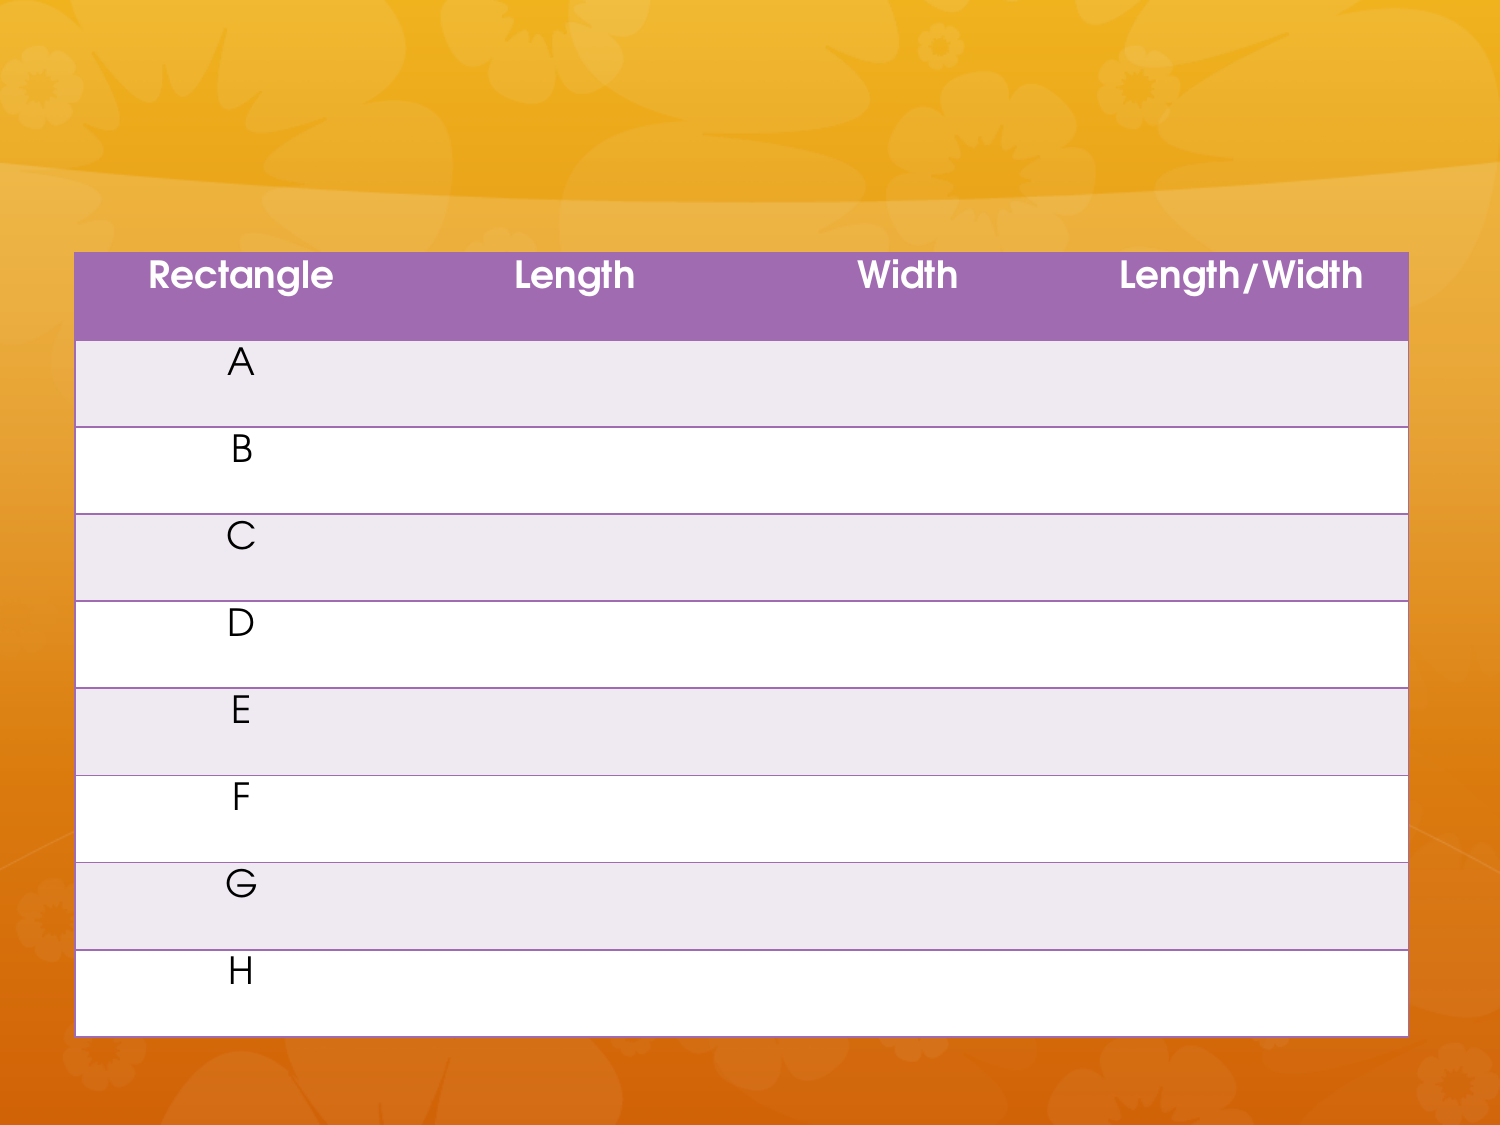

#
| Rectangle | Length | Width | Length/Width |
| --- | --- | --- | --- |
| A |  |  |  |
| B |  |  |  |
| C |  |  |  |
| D |  |  |  |
| E |  |  |  |
| F |  |  |  |
| G |  |  |  |
| H |  |  |  |